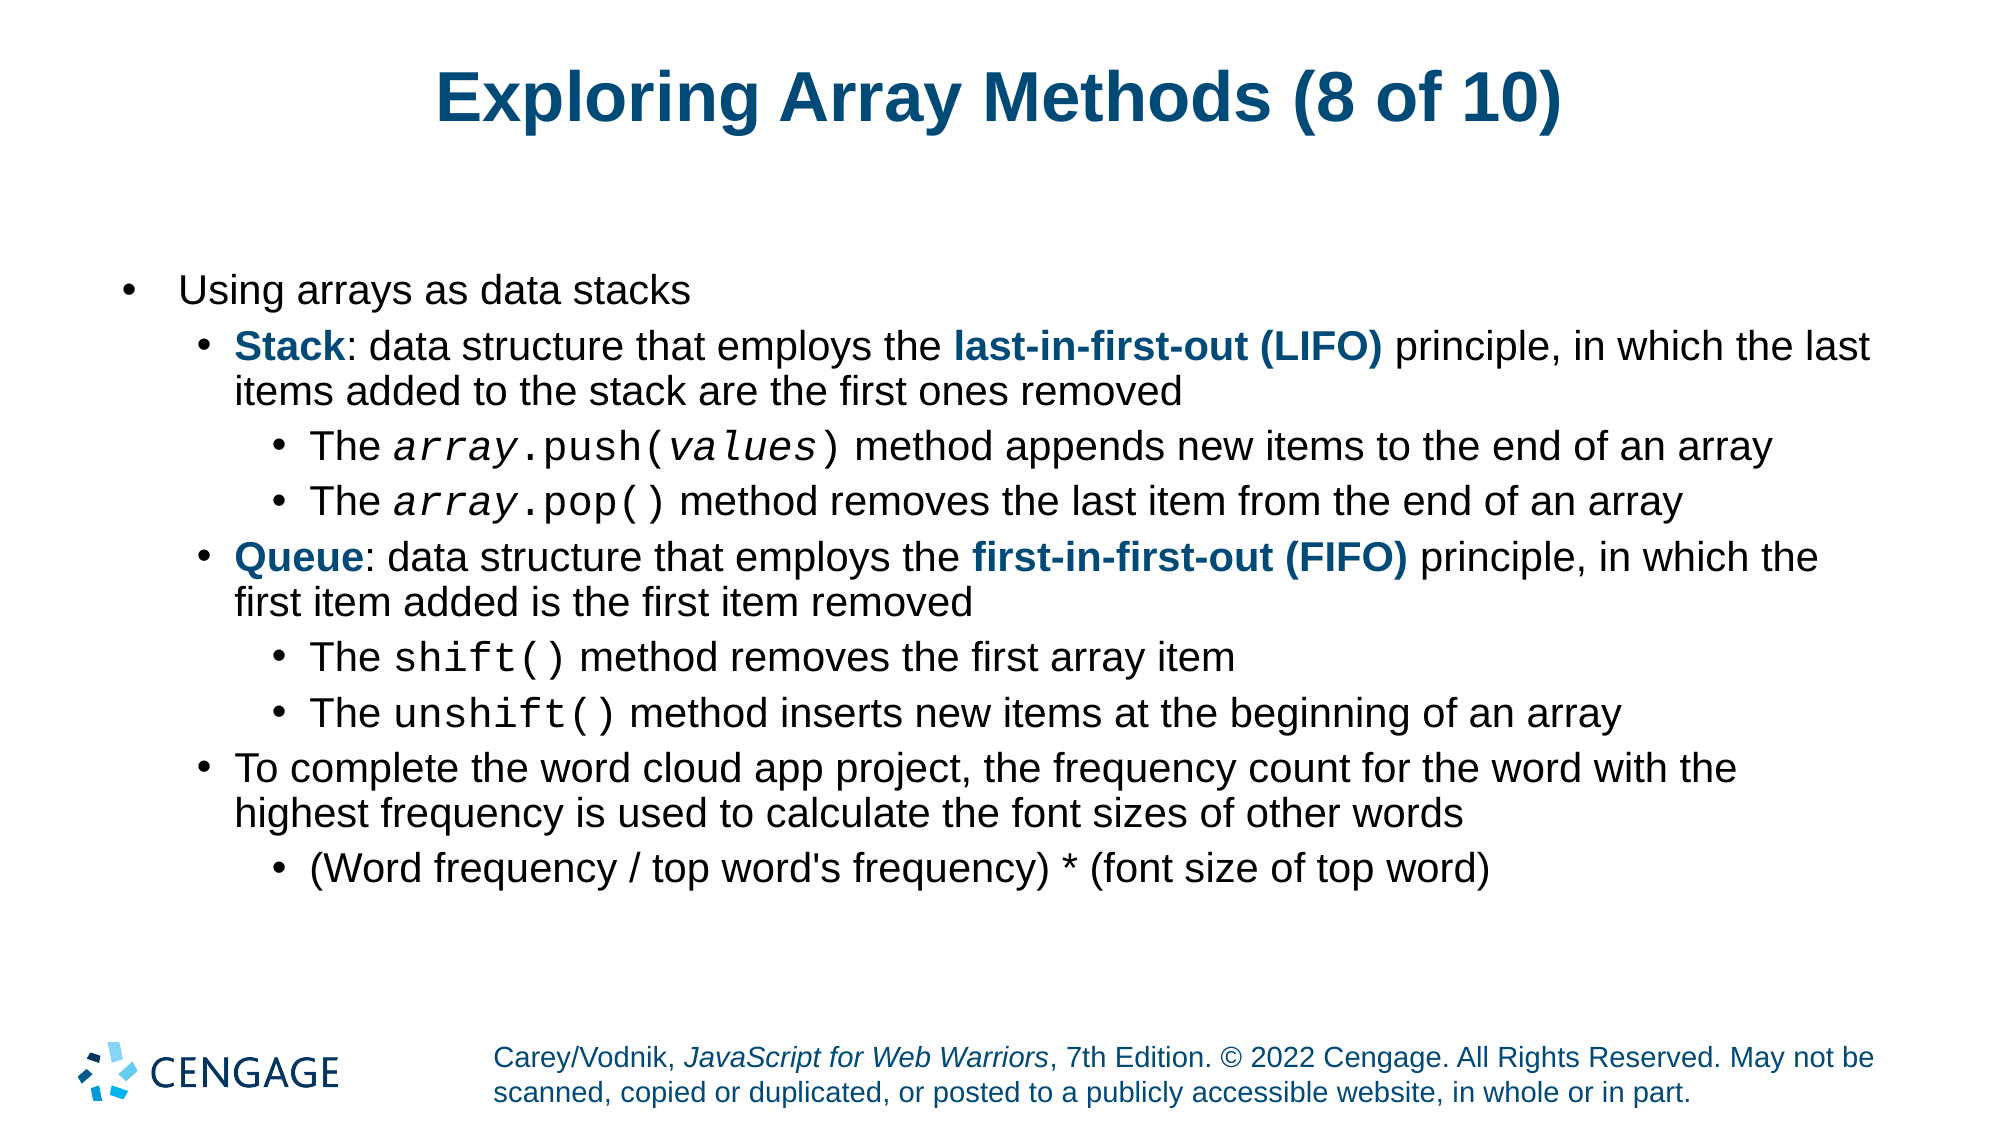

# Exploring Array Methods (8 of 10)
Using arrays as data stacks
Stack: data structure that employs the last-in-first-out (LIFO) principle, in which the last items added to the stack are the first ones removed
The array.push(values) method appends new items to the end of an array
The array.pop() method removes the last item from the end of an array
Queue: data structure that employs the first-in-first-out (FIFO) principle, in which the first item added is the first item removed
The shift() method removes the first array item
The unshift() method inserts new items at the beginning of an array
To complete the word cloud app project, the frequency count for the word with the highest frequency is used to calculate the font sizes of other words
(Word frequency / top word's frequency) * (font size of top word)